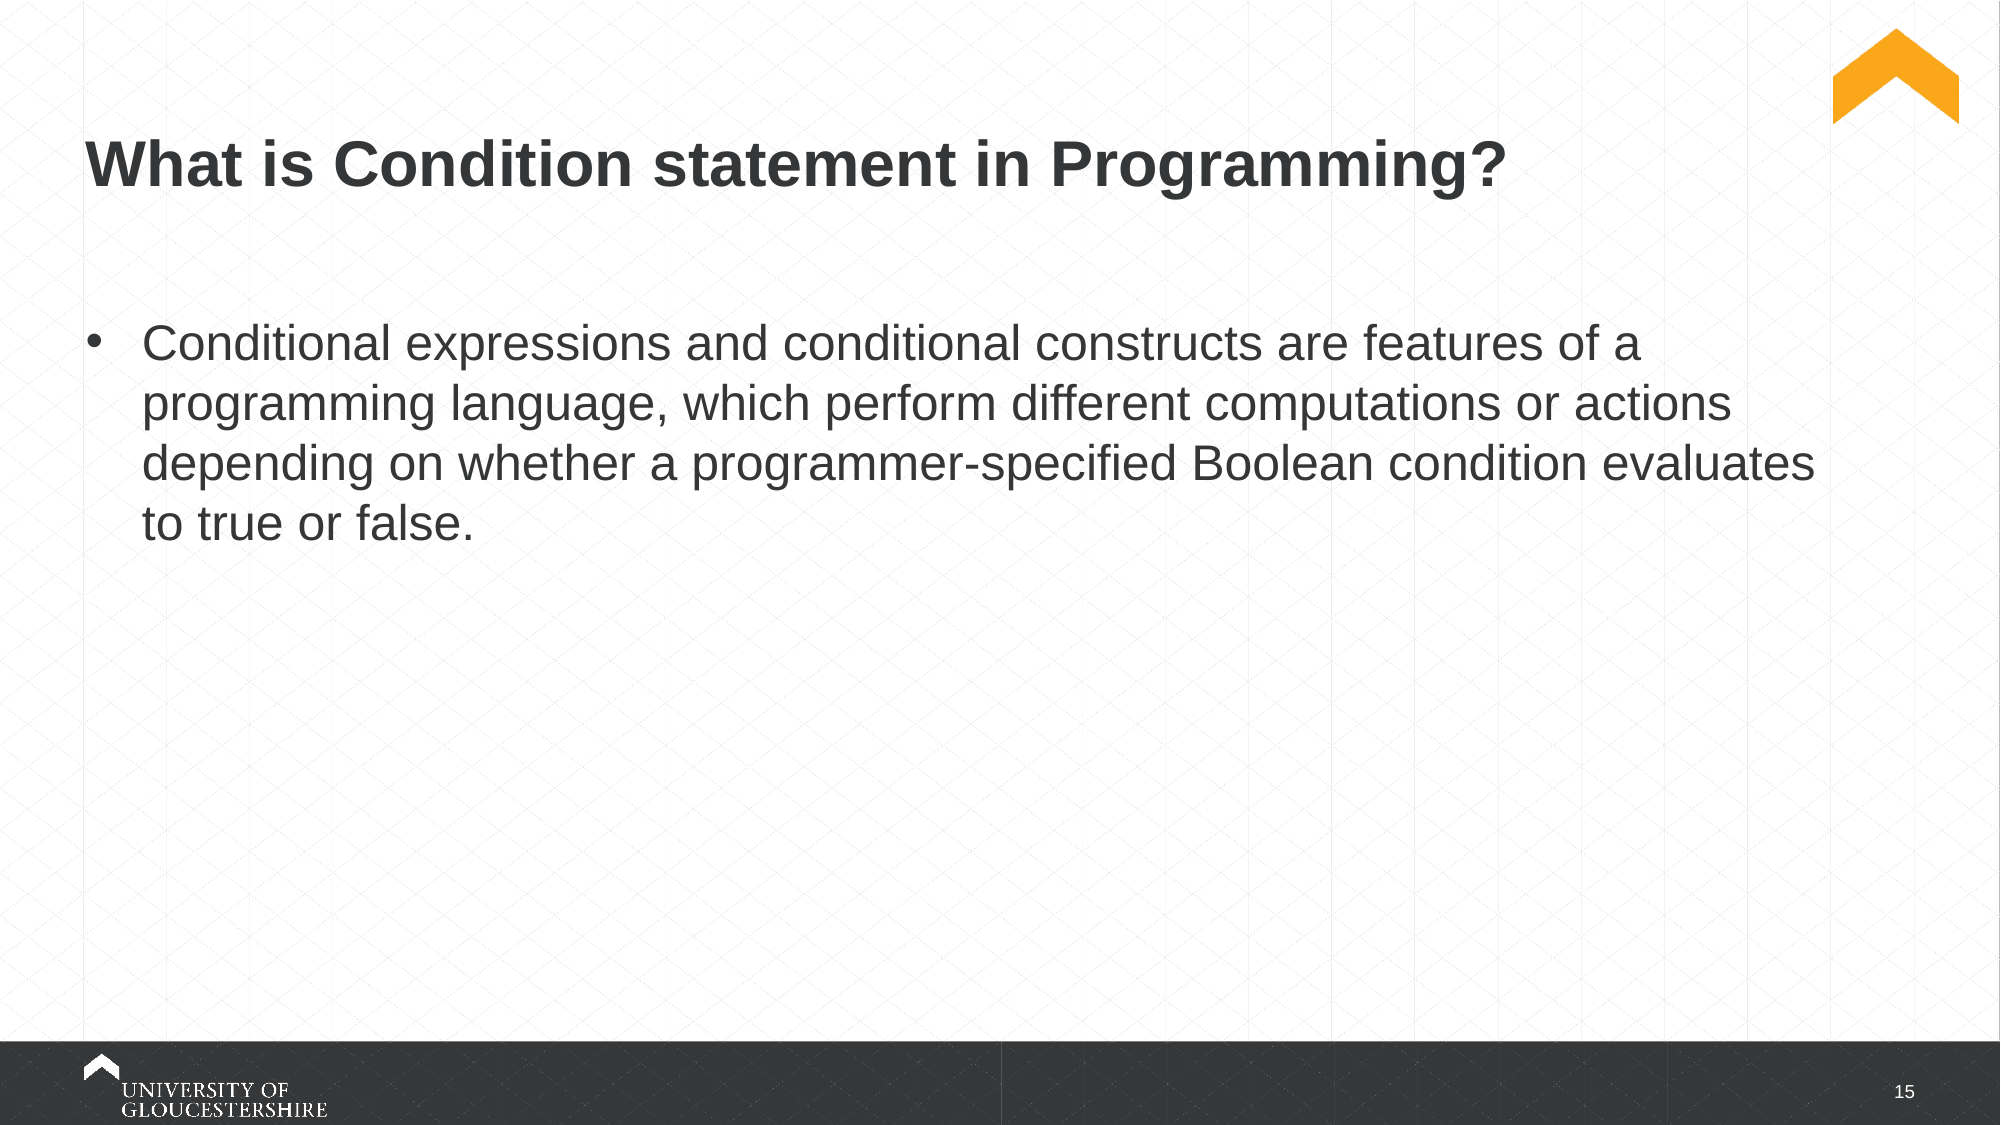

# What is Condition statement in Programming?
Conditional expressions and conditional constructs are features of a programming language, which perform different computations or actions depending on whether a programmer-specified Boolean condition evaluates to true or false.